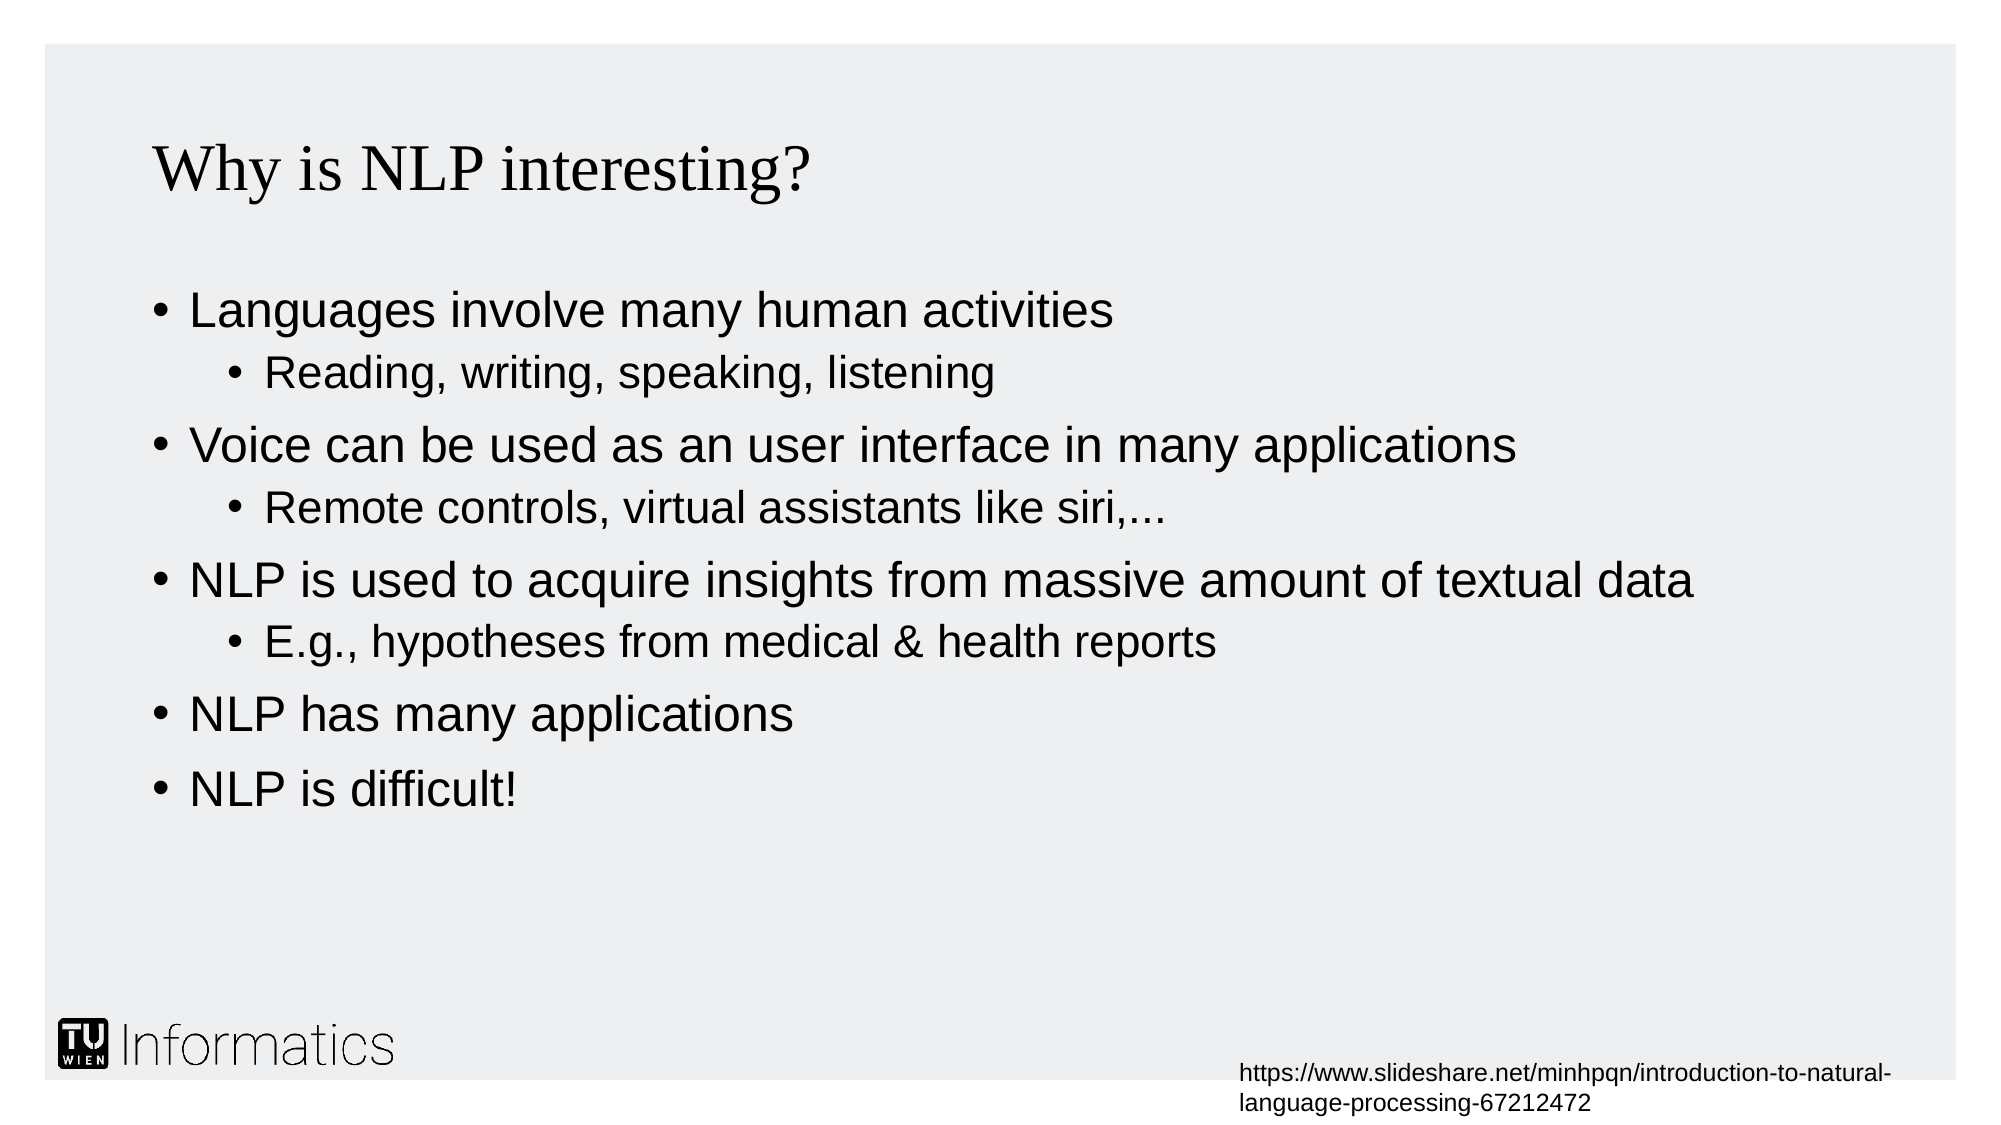

# Why is NLP interesting?
Languages involve many human activities
Reading, writing, speaking, listening
Voice can be used as an user interface in many applications
Remote controls, virtual assistants like siri,...
NLP is used to acquire insights from massive amount of textual data
E.g., hypotheses from medical & health reports
NLP has many applications
NLP is difficult!
https://www.slideshare.net/minhpqn/introduction-to-natural-language-processing-67212472